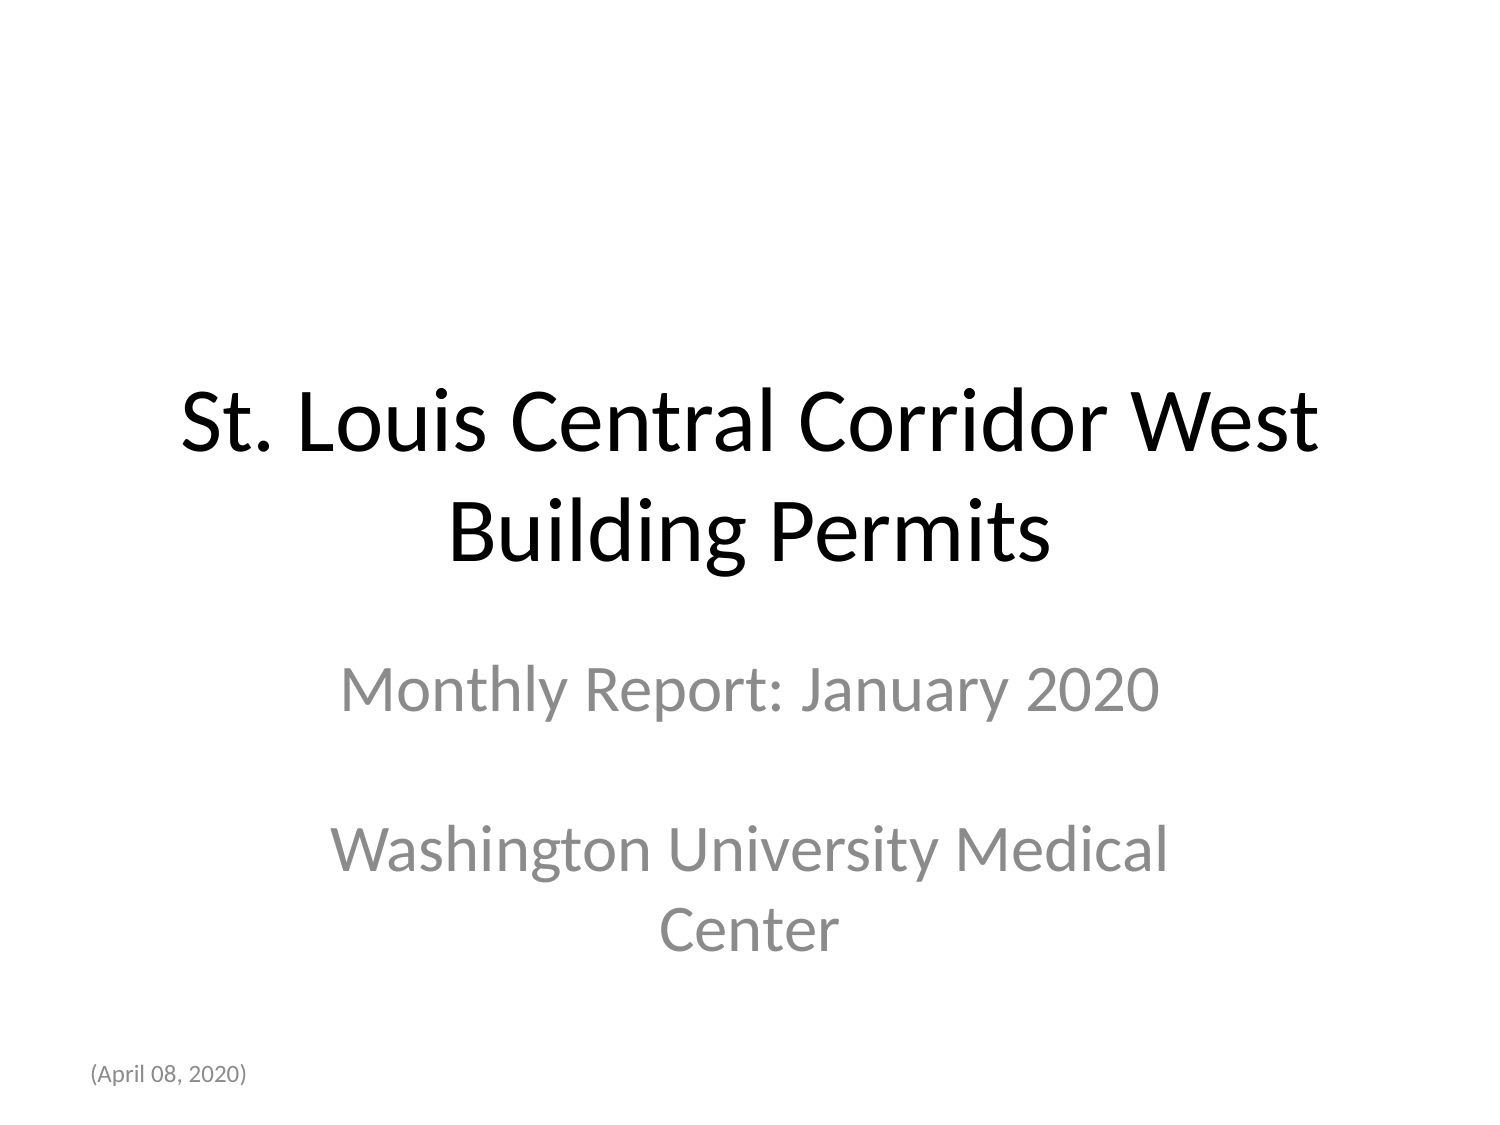

# St. Louis Central Corridor West Building Permits
Monthly Report: January 2020
Washington University Medical Center
(April 08, 2020)